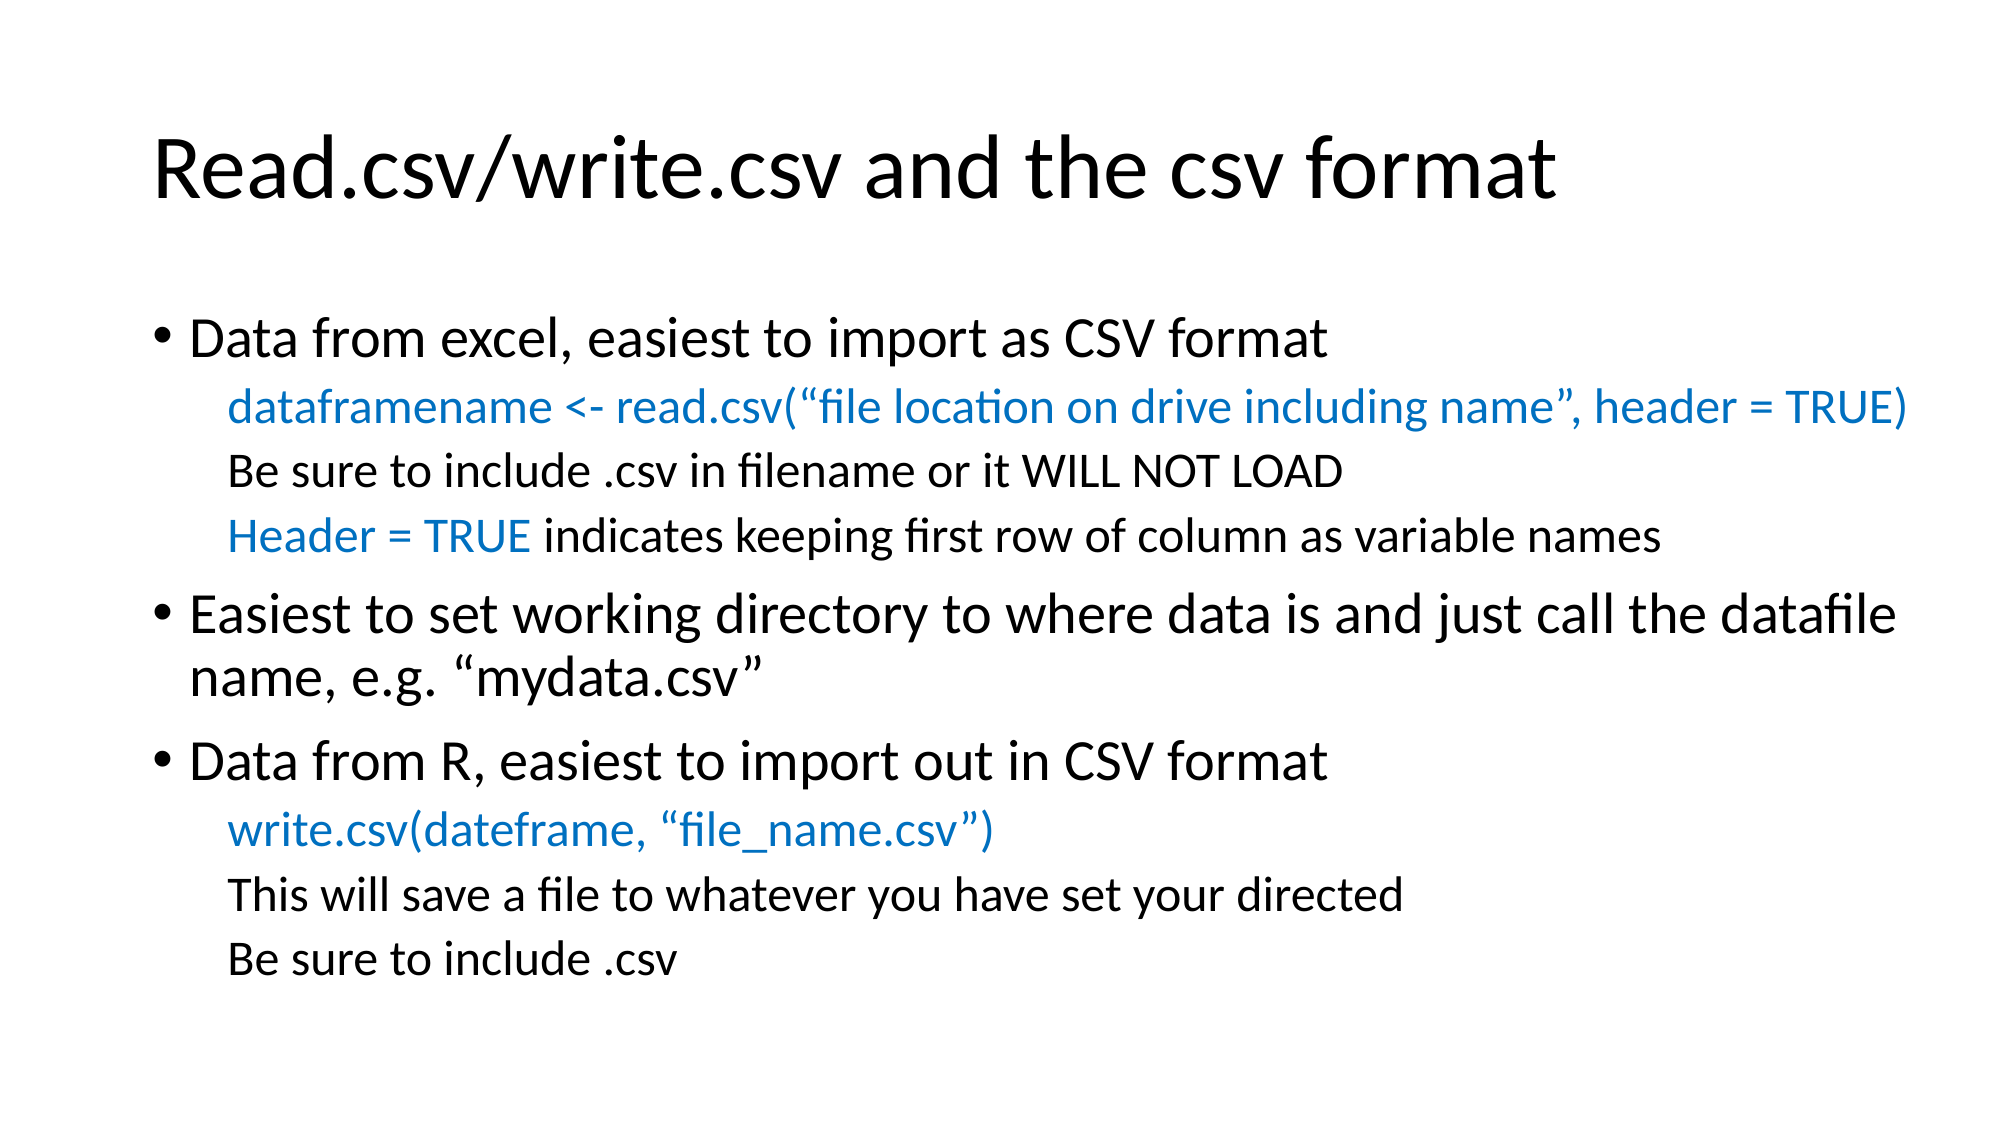

# Read.csv/write.csv and the csv format
Data from excel, easiest to import as CSV format
dataframename <- read.csv(“file location on drive including name”, header = TRUE)
Be sure to include .csv in filename or it WILL NOT LOAD
Header = TRUE indicates keeping first row of column as variable names
Easiest to set working directory to where data is and just call the datafile name, e.g. “mydata.csv”
Data from R, easiest to import out in CSV format
write.csv(dateframe, “file_name.csv”)
This will save a file to whatever you have set your directed
Be sure to include .csv